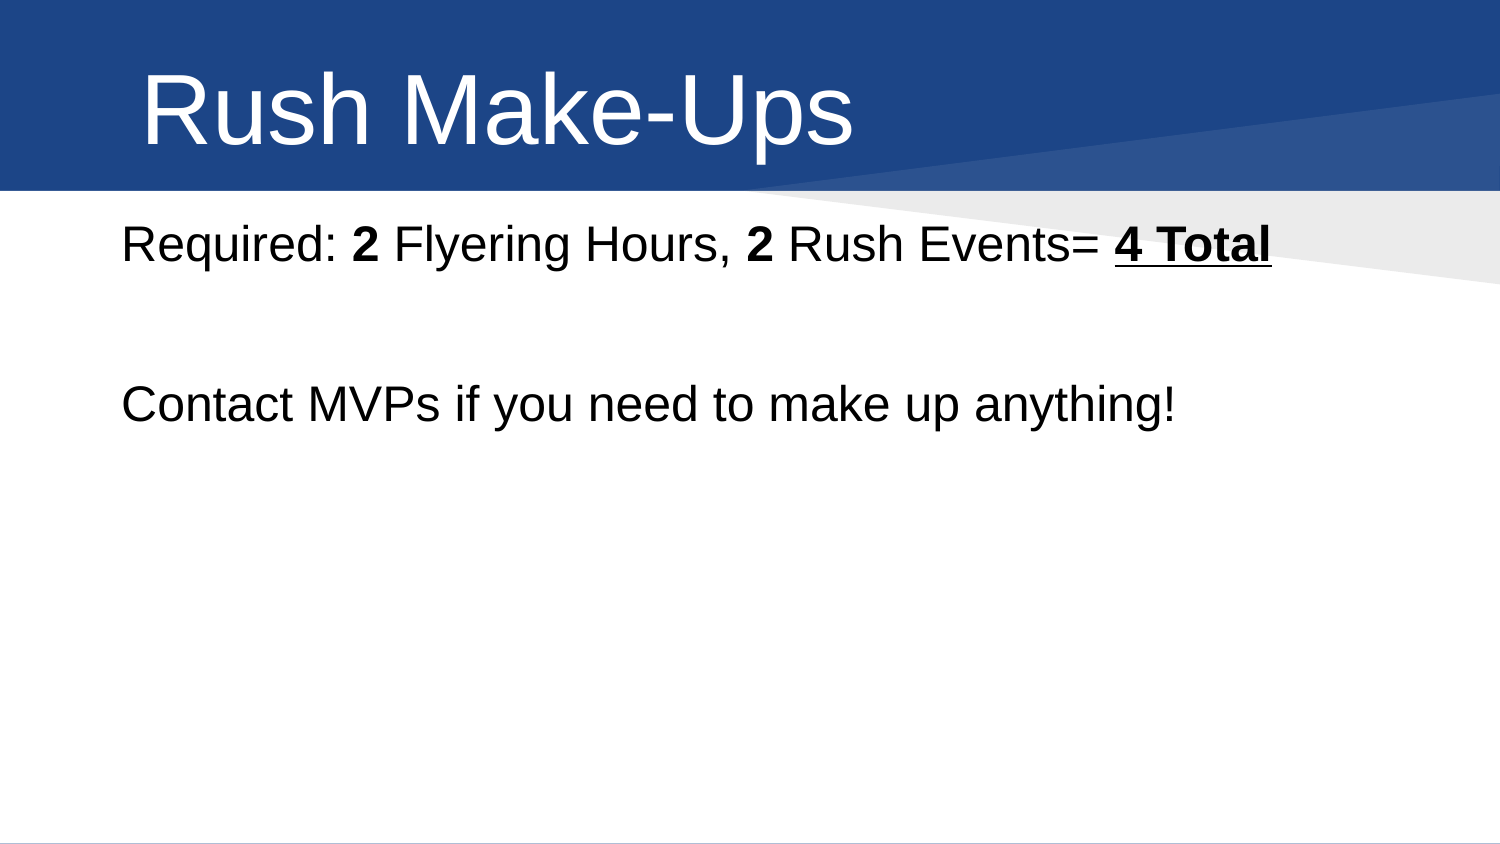

# Rush Make-Ups
Required: 2 Flyering Hours, 2 Rush Events= 4 Total

Contact MVPs if you need to make up anything!